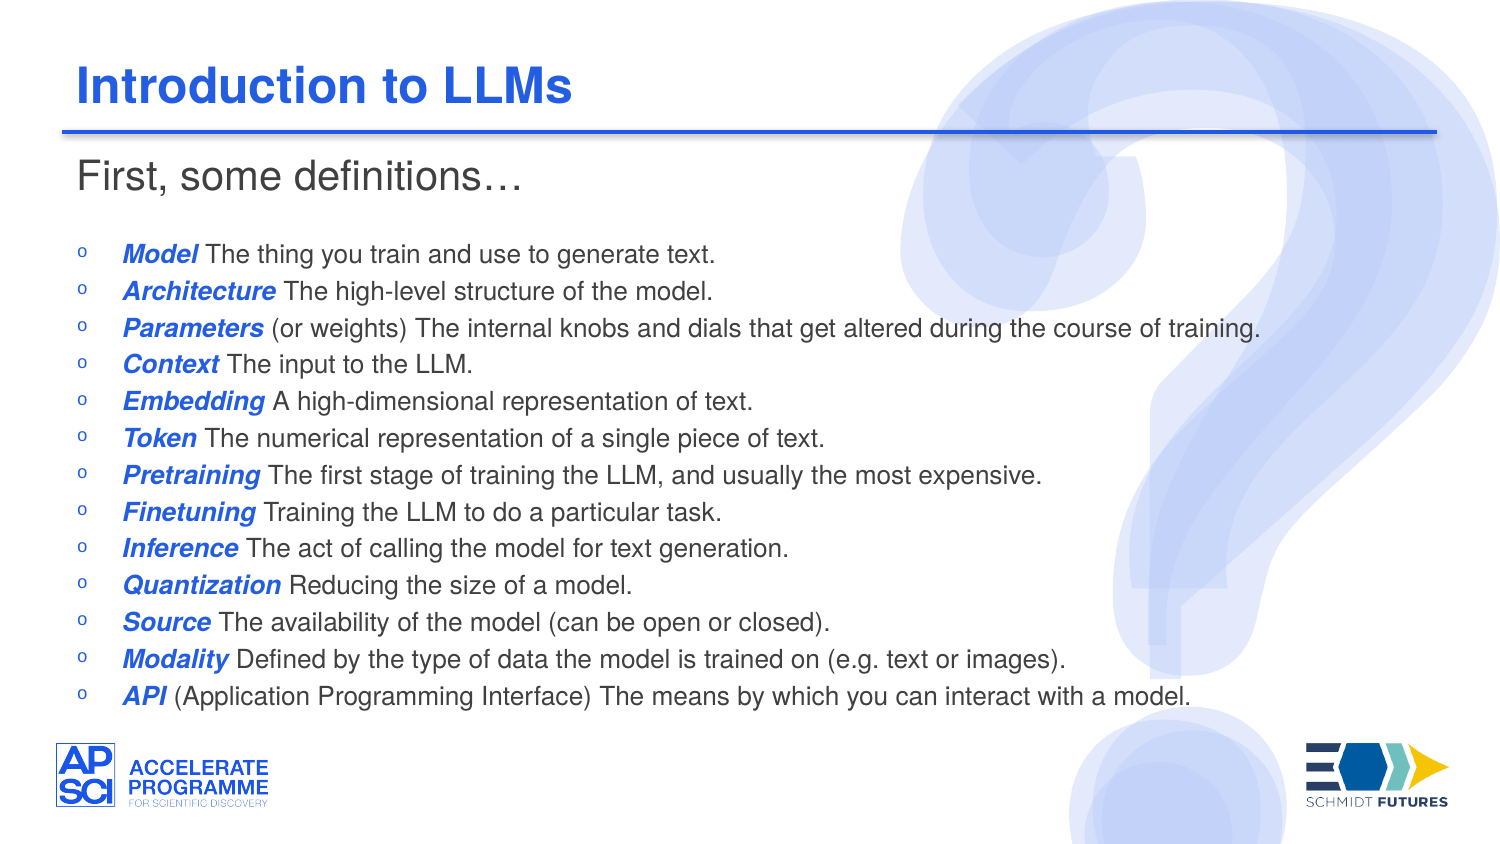

Introduction to LLMs
First, some definitions…
Model The thing you train and use to generate text.
Architecture The high-level structure of the model.
Parameters (or weights) The internal knobs and dials that get altered during the course of training.
Context The input to the LLM.
Embedding A high-dimensional representation of text.
Token The numerical representation of a single piece of text.
Pretraining The first stage of training the LLM, and usually the most expensive.
Finetuning Training the LLM to do a particular task.
Inference The act of calling the model for text generation.
Quantization Reducing the size of a model.
Source The availability of the model (can be open or closed).
Modality Defined by the type of data the model is trained on (e.g. text or images).
API (Application Programming Interface) The means by which you can interact with a model.